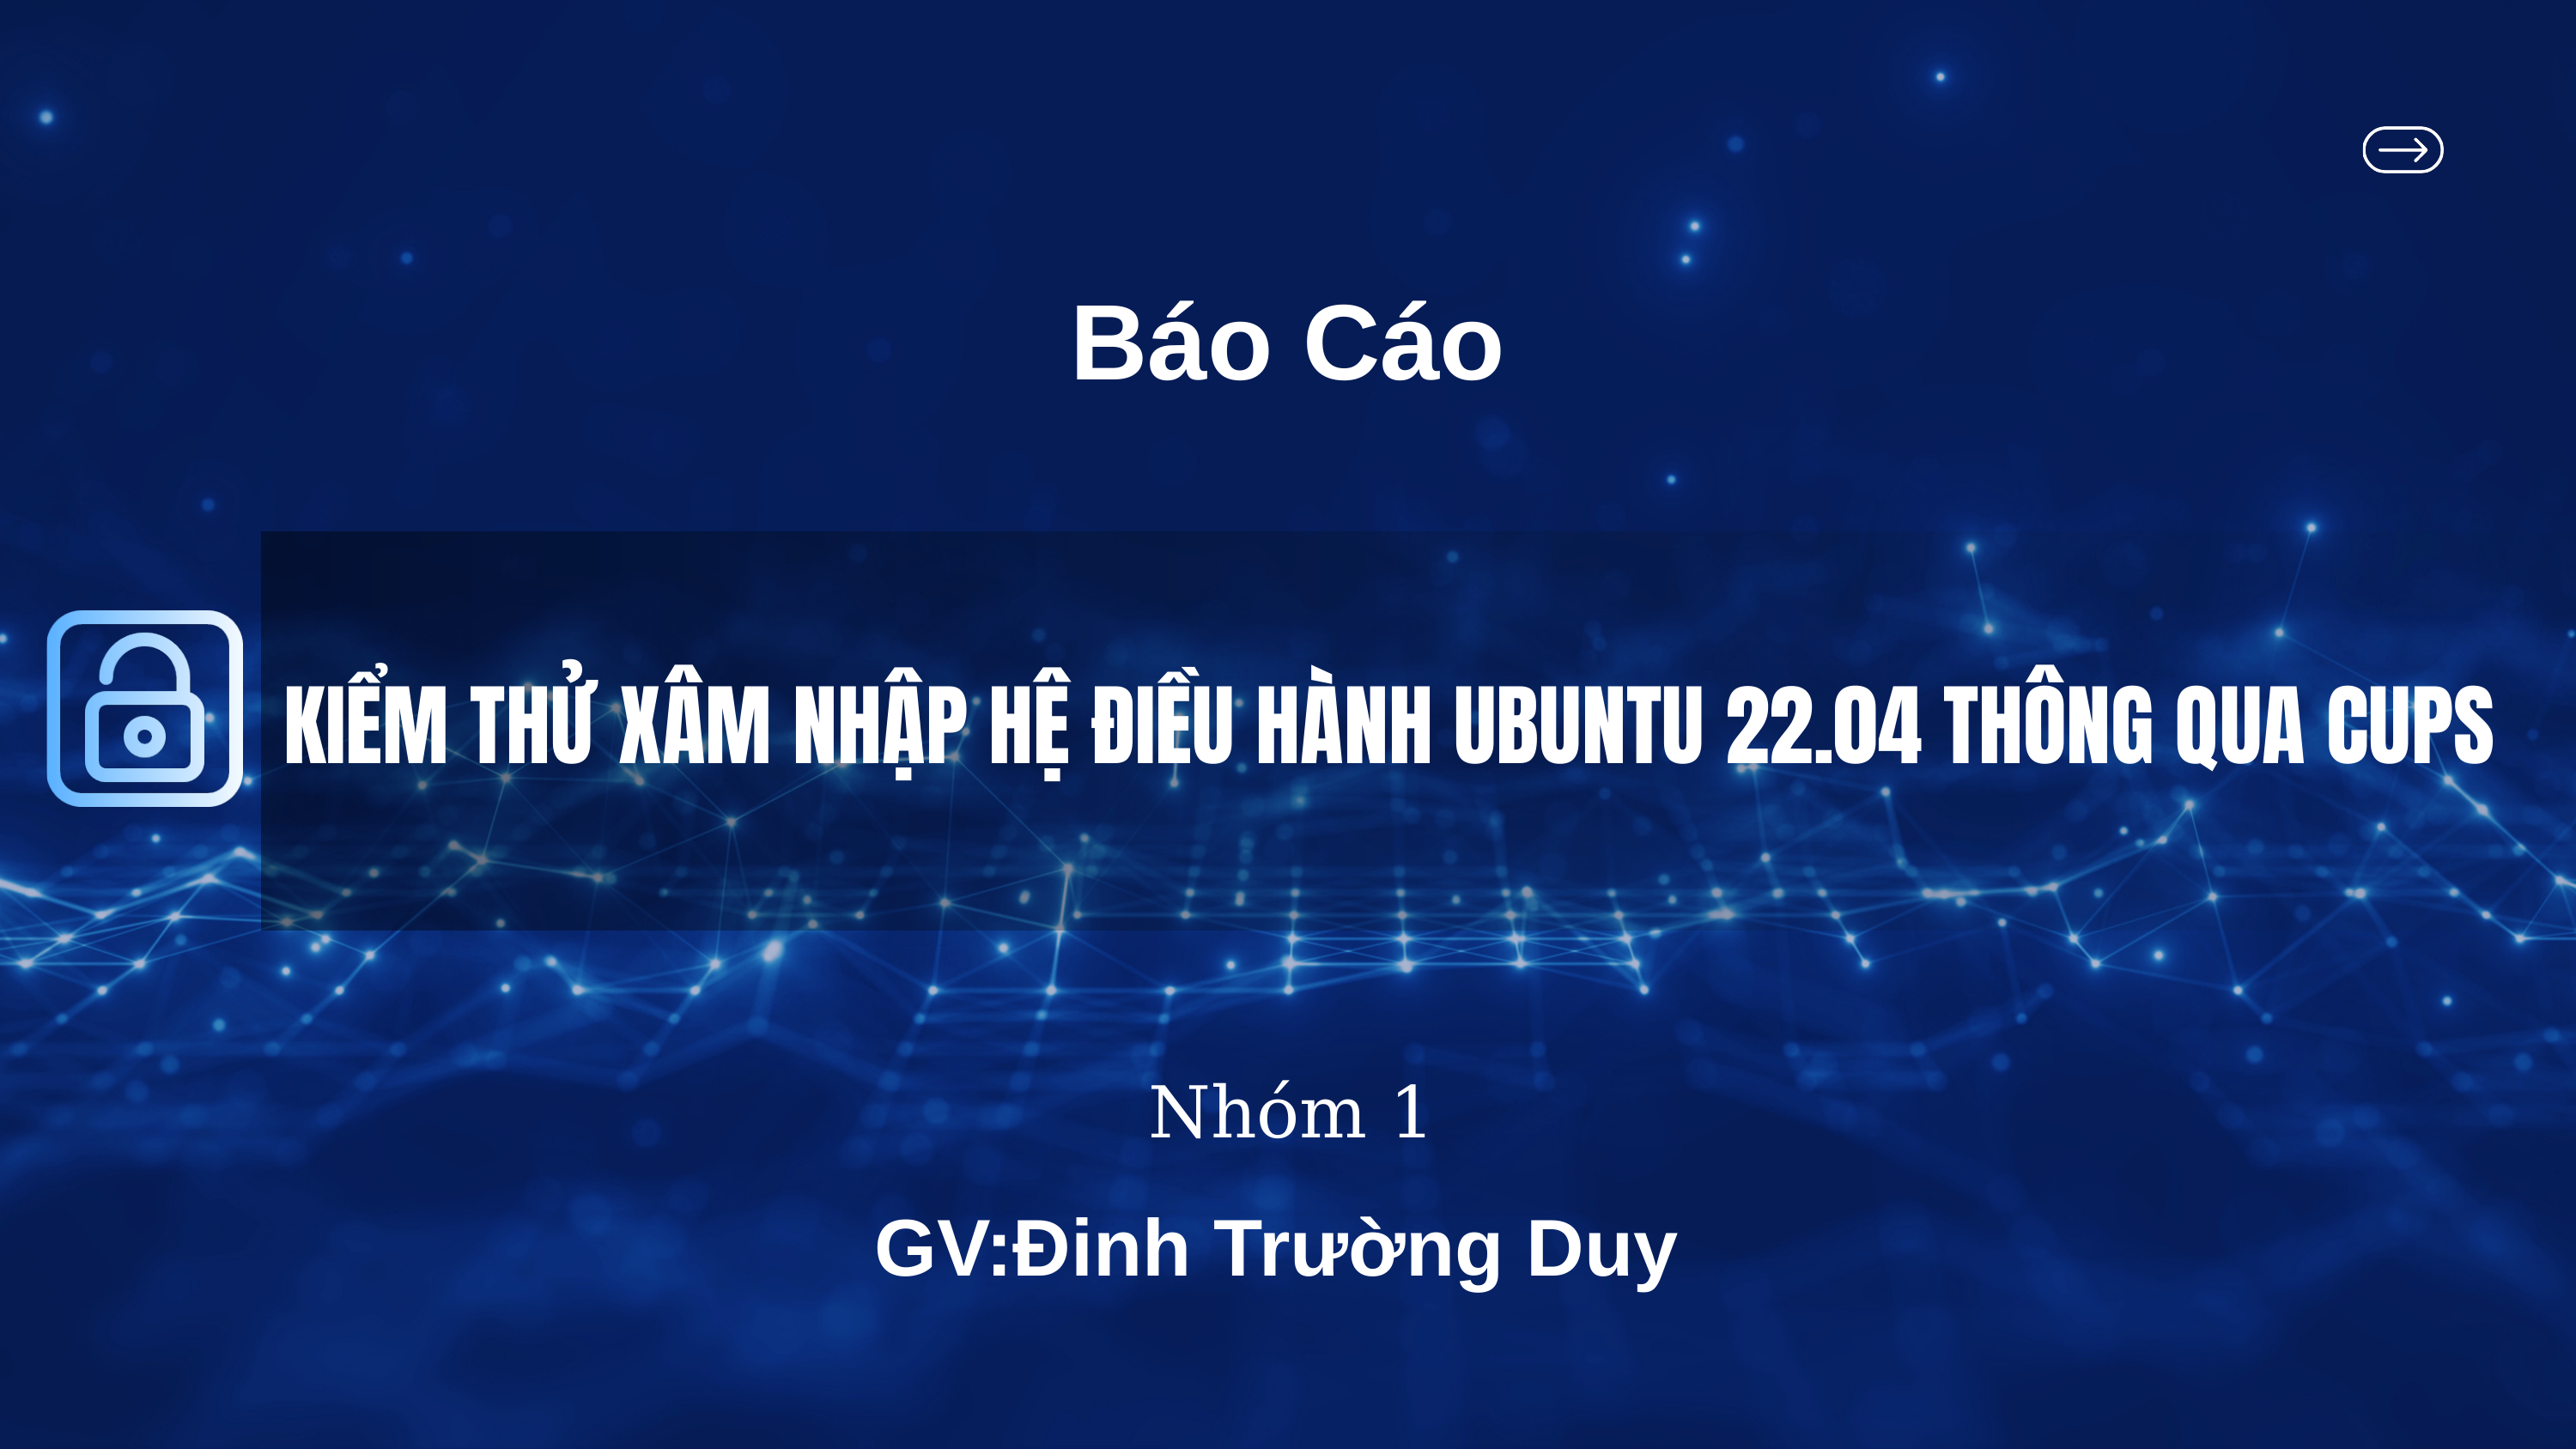

Báo Cáo

KIỂM THỬ XÂM NHẬP HỆ ĐIỀU HÀNH UBUNTU 22.04 THÔNG QUA CUPS
Nhóm 1
GV:Đinh Trường Duy